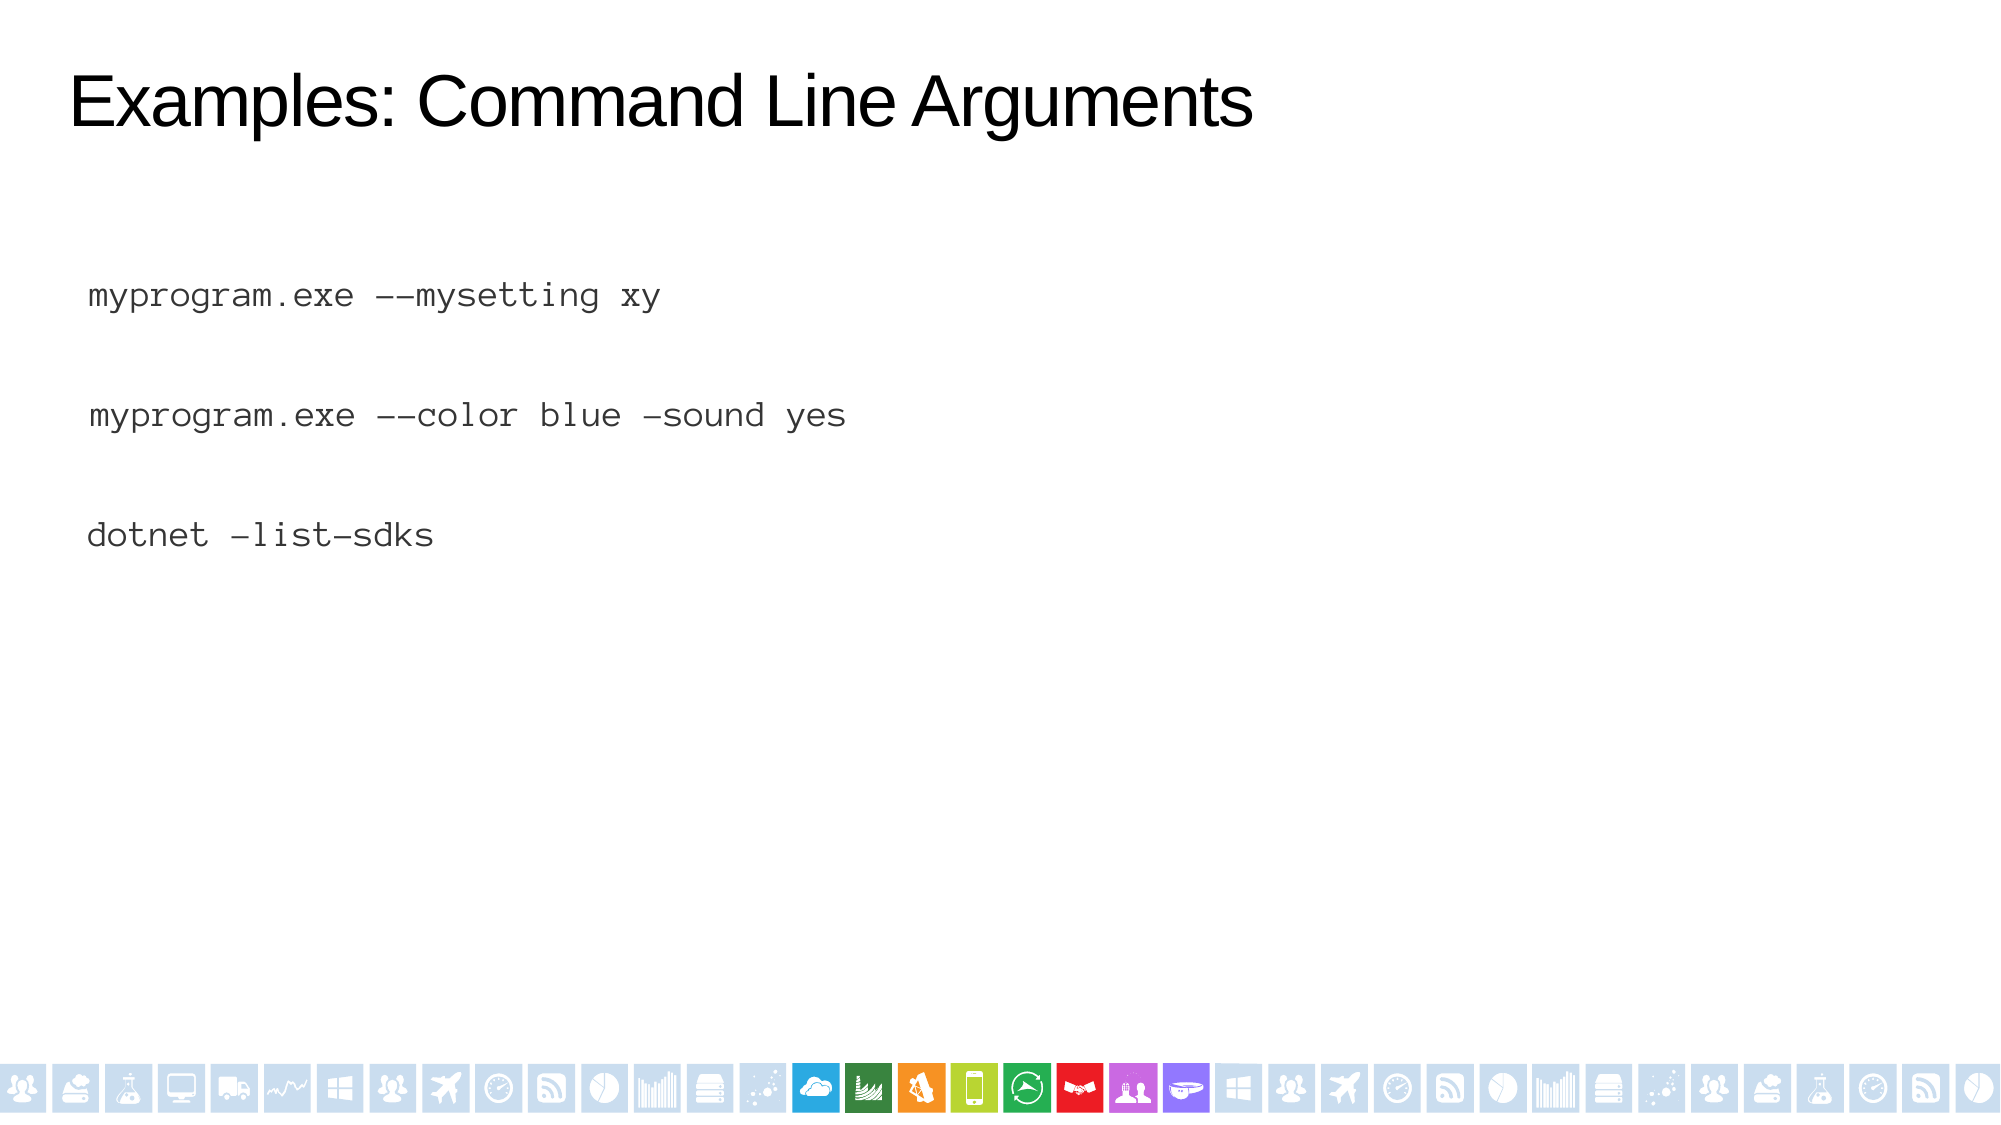

# Examples: Command Line Arguments
myprogram.exe --mysetting xy
myprogram.exe --color blue –sound yes
dotnet –list-sdks